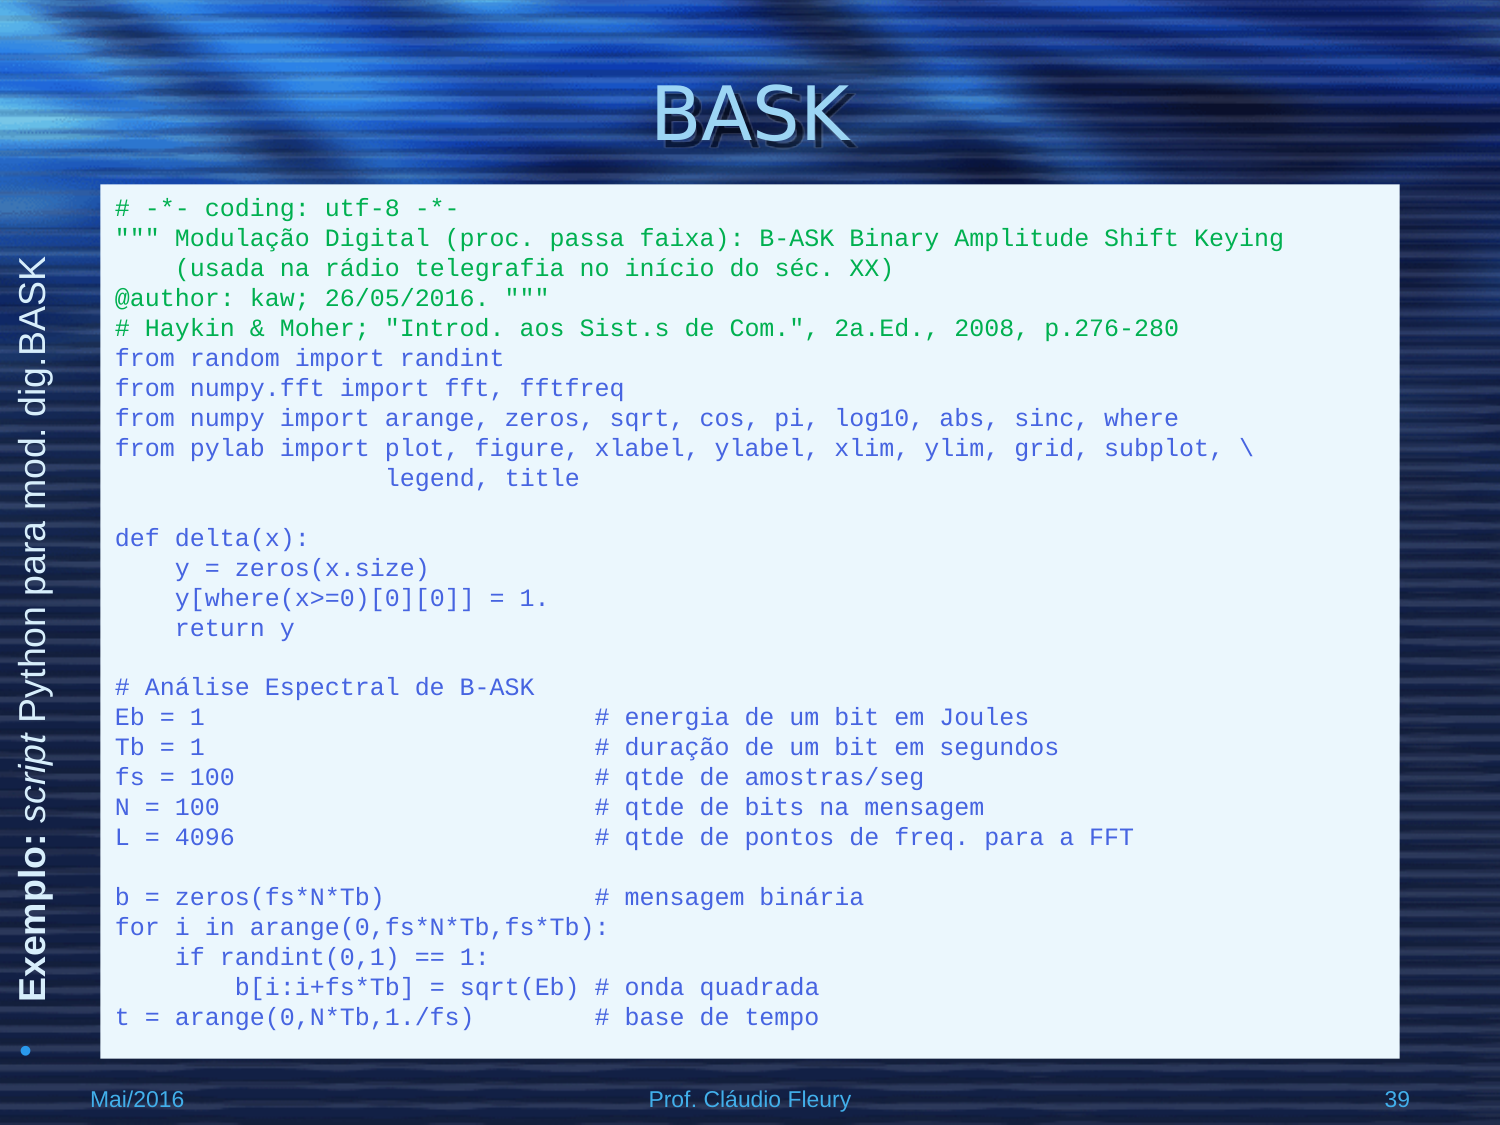

# BASK
# -*- coding: utf-8 -*-
""" Modulação Digital (proc. passa faixa): B-ASK Binary Amplitude Shift Keying
    (usada na rádio telegrafia no início do séc. XX)
@author: kaw; 26/05/2016. """
# Haykin & Moher; "Introd. aos Sist.s de Com.", 2a.Ed., 2008, p.276-280
from random import randint
from numpy.fft import fft, fftfreq
from numpy import arange, zeros, sqrt, cos, pi, log10, abs, sinc, where
from pylab import plot, figure, xlabel, ylabel, xlim, ylim, grid, subplot, \
                  legend, title

def delta(x):
    y = zeros(x.size)
    y[where(x>=0)[0][0]] = 1.
    return y

# Análise Espectral de B-ASK
Eb = 1                          # energia de um bit em Joules
Tb = 1                          # duração de um bit em segundos
fs = 100                        # qtde de amostras/seg
N = 100                         # qtde de bits na mensagem
L = 4096                        # qtde de pontos de freq. para a FFT

b = zeros(fs*N*Tb)              # mensagem binária
for i in arange(0,fs*N*Tb,fs*Tb):
    if randint(0,1) == 1:
        b[i:i+fs*Tb] = sqrt(Eb) # onda quadrada
t = arange(0,N*Tb,1./fs)        # base de tempo
Exemplo: script Python para mod. dig.BASK
Mai/2016
Prof. Cláudio Fleury
39